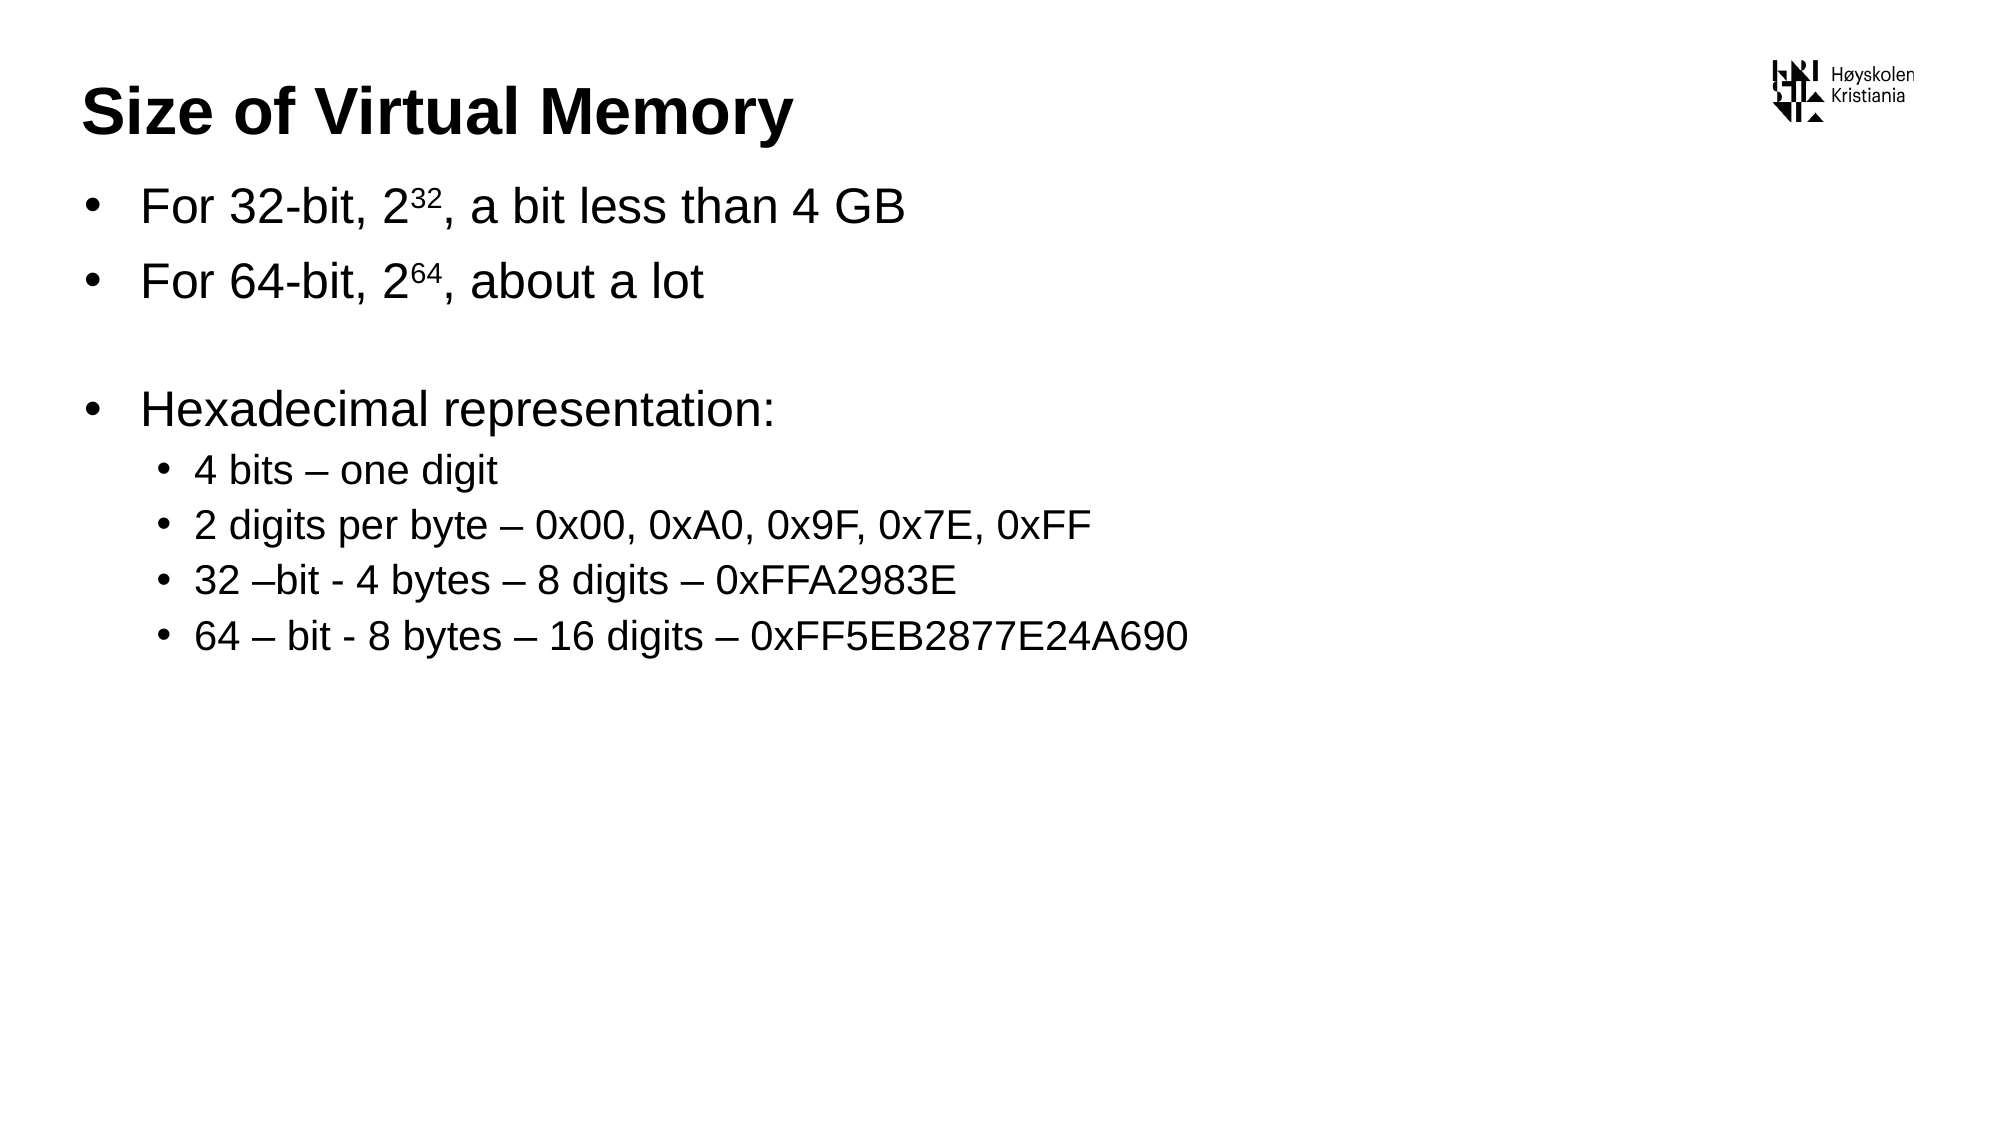

# Size of Virtual Memory
For 32-bit, 232, a bit less than 4 GB
For 64-bit, 264, about a lot
Hexadecimal representation:
4 bits – one digit
2 digits per byte – 0x00, 0xA0, 0x9F, 0x7E, 0xFF
32 –bit - 4 bytes – 8 digits – 0xFFA2983E
64 – bit - 8 bytes – 16 digits – 0xFF5EB2877E24A690